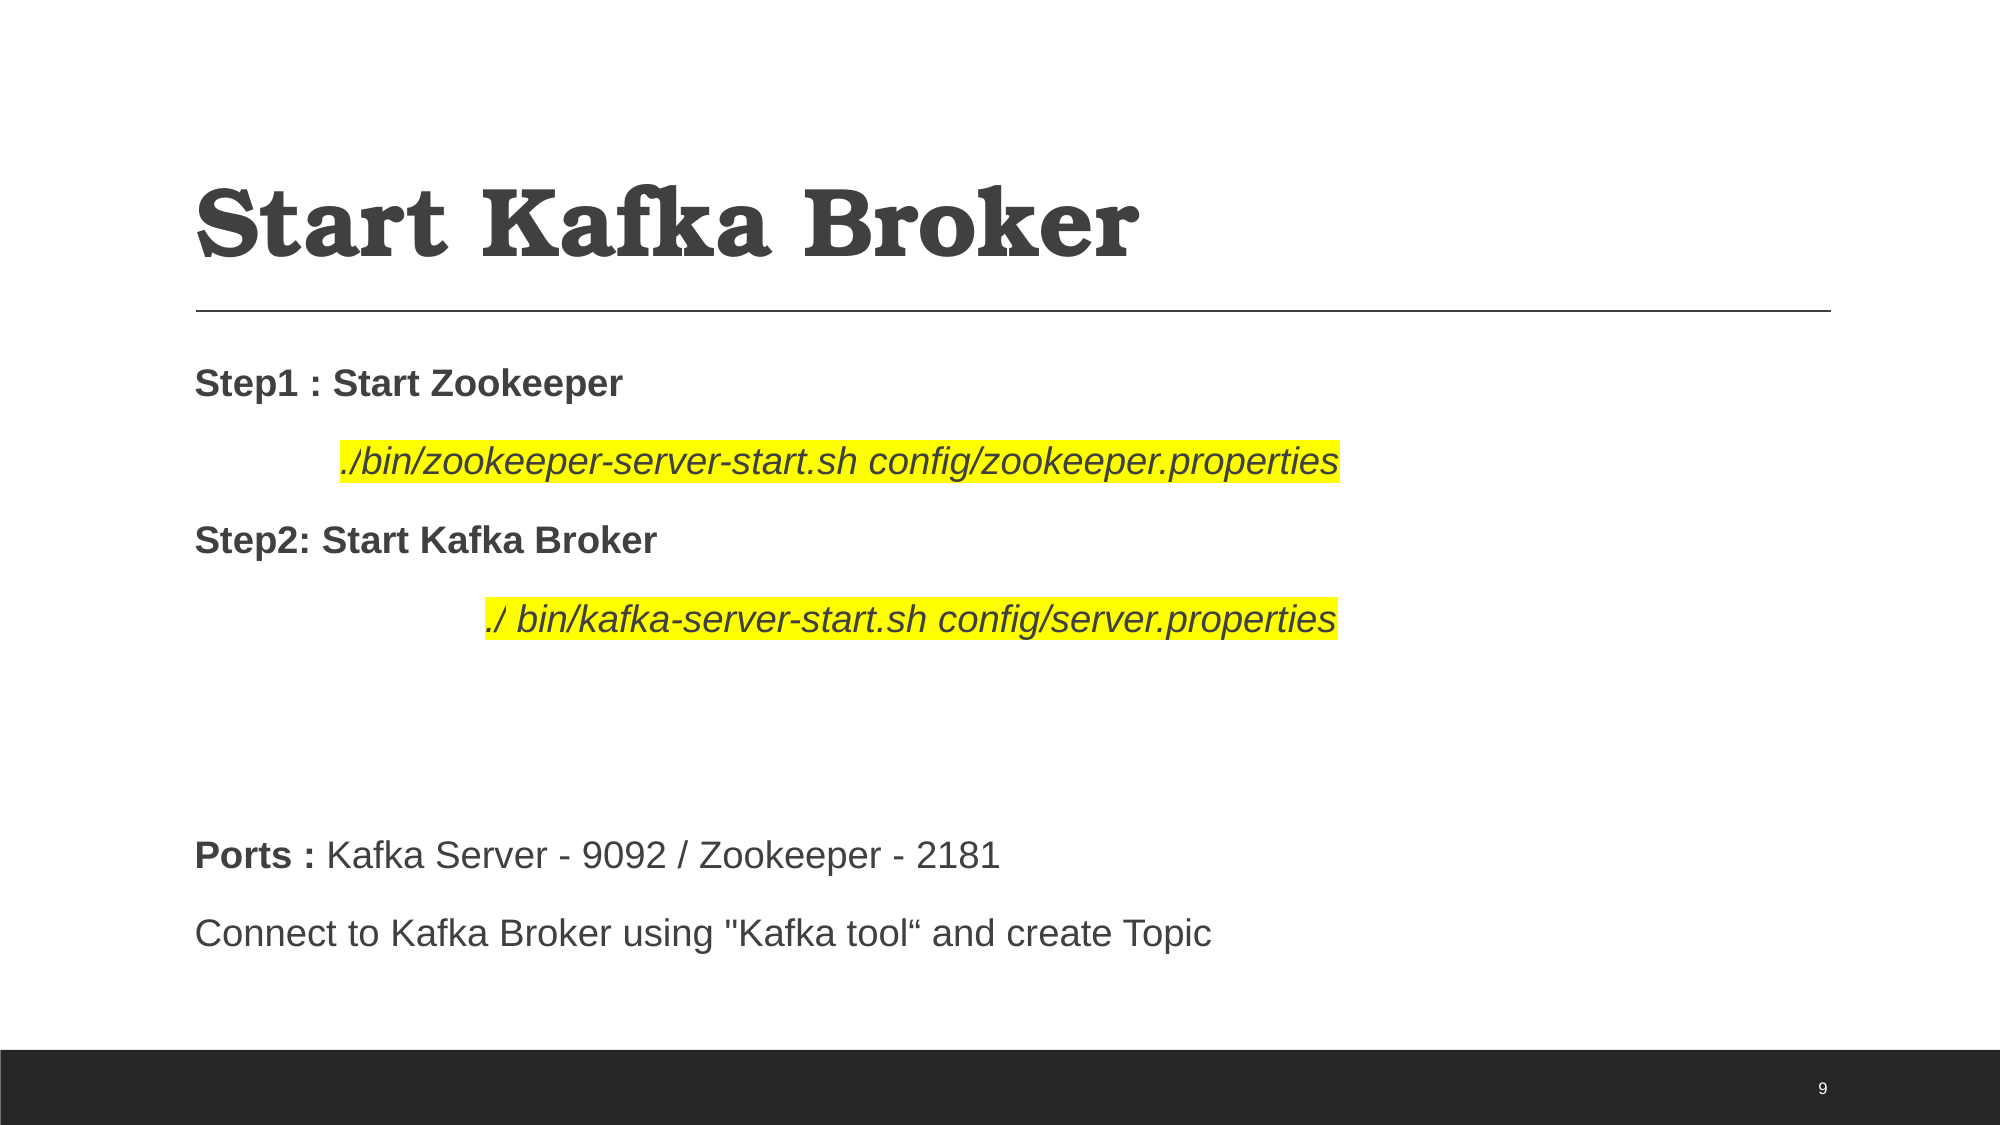

# Start Kafka Broker
Step1 : Start Zookeeper
 		./bin/zookeeper-server-start.sh config/zookeeper.properties
Step2: Start Kafka Broker
                           ./ bin/kafka-server-start.sh config/server.properties

Ports : Kafka Server - 9092 / Zookeeper - 2181
Connect to Kafka Broker using "Kafka tool“ and create Topic

9